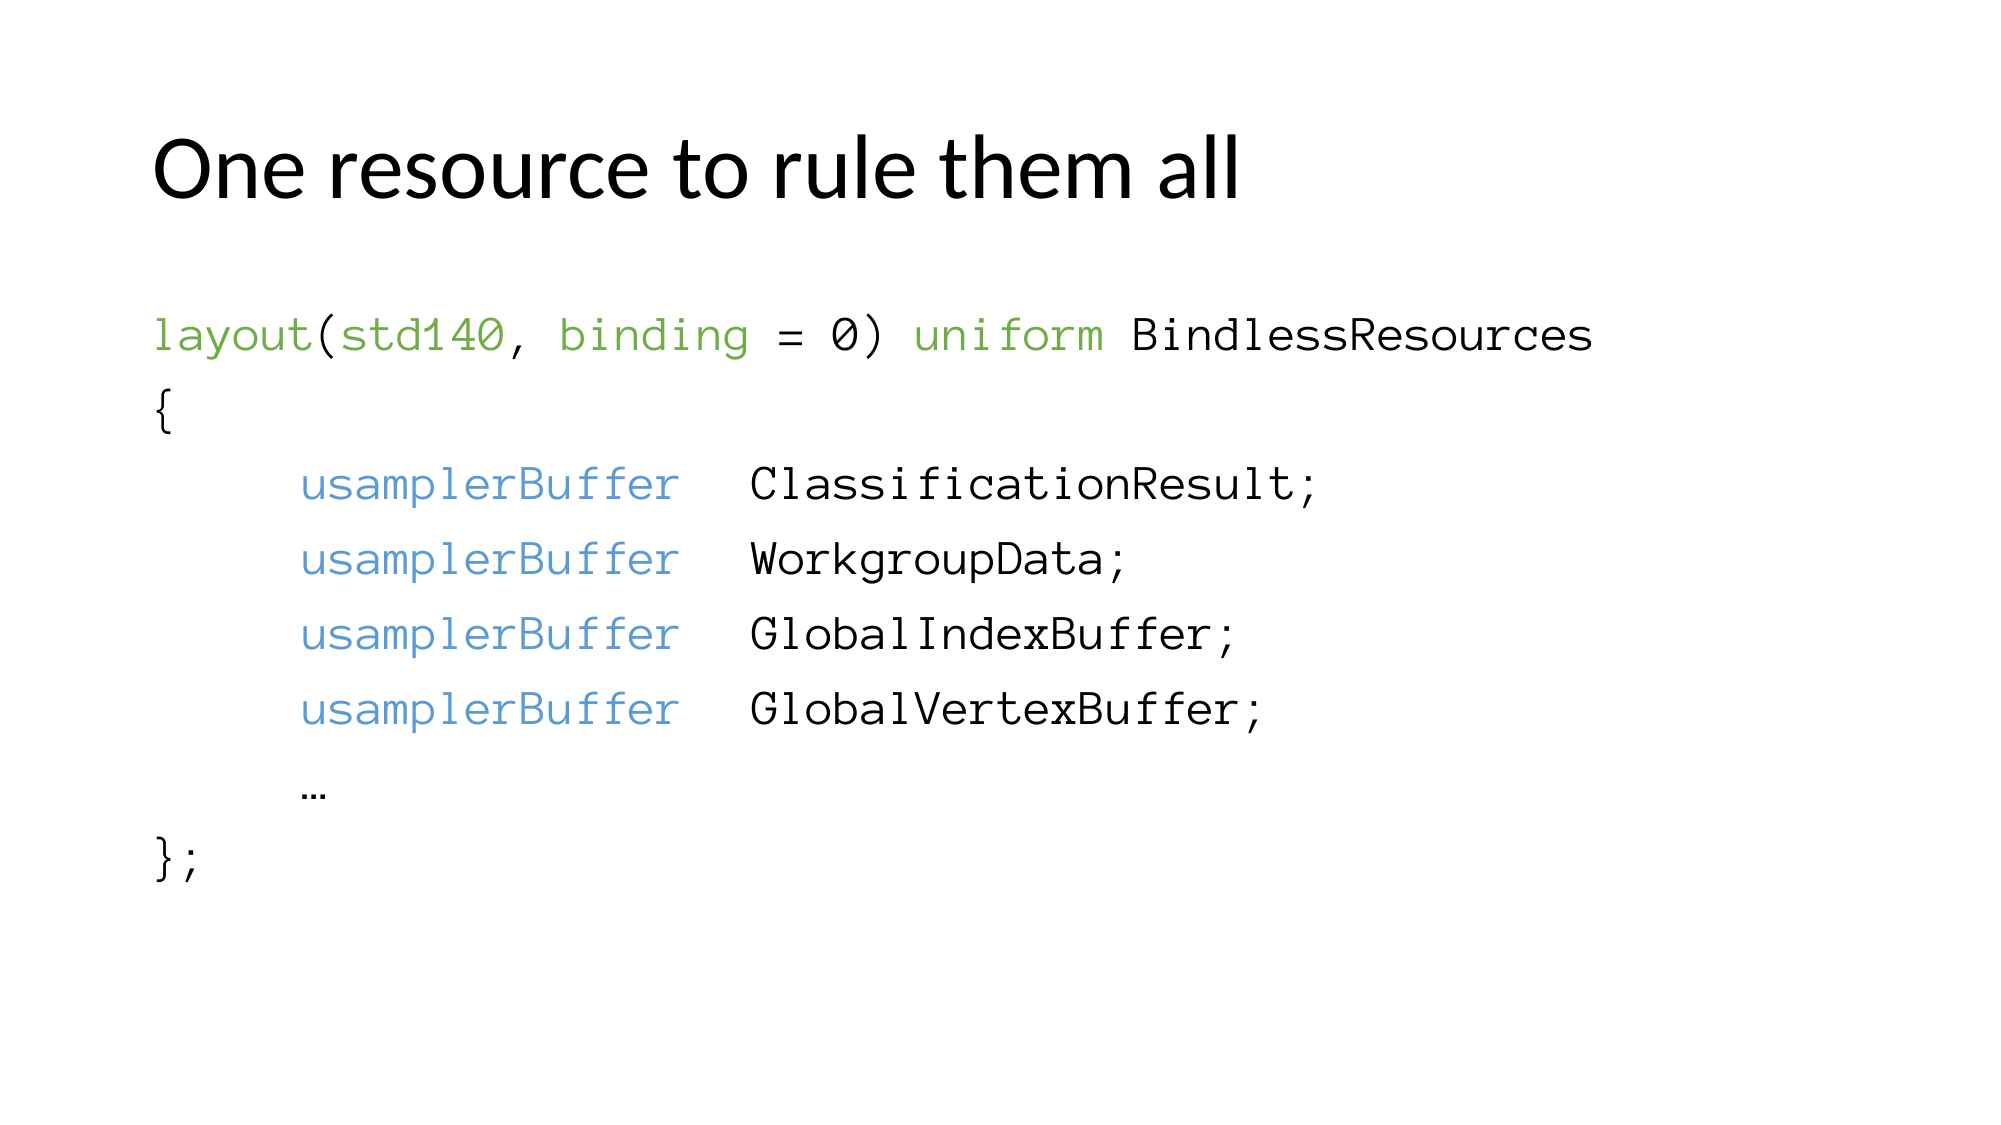

# One resource to rule them all
layout(std140, binding = 0) uniform BindlessResources
{
	usamplerBuffer 	ClassificationResult;
	usamplerBuffer	WorkgroupData;
	usamplerBuffer	GlobalIndexBuffer;
	usamplerBuffer	GlobalVertexBuffer;
	…
};